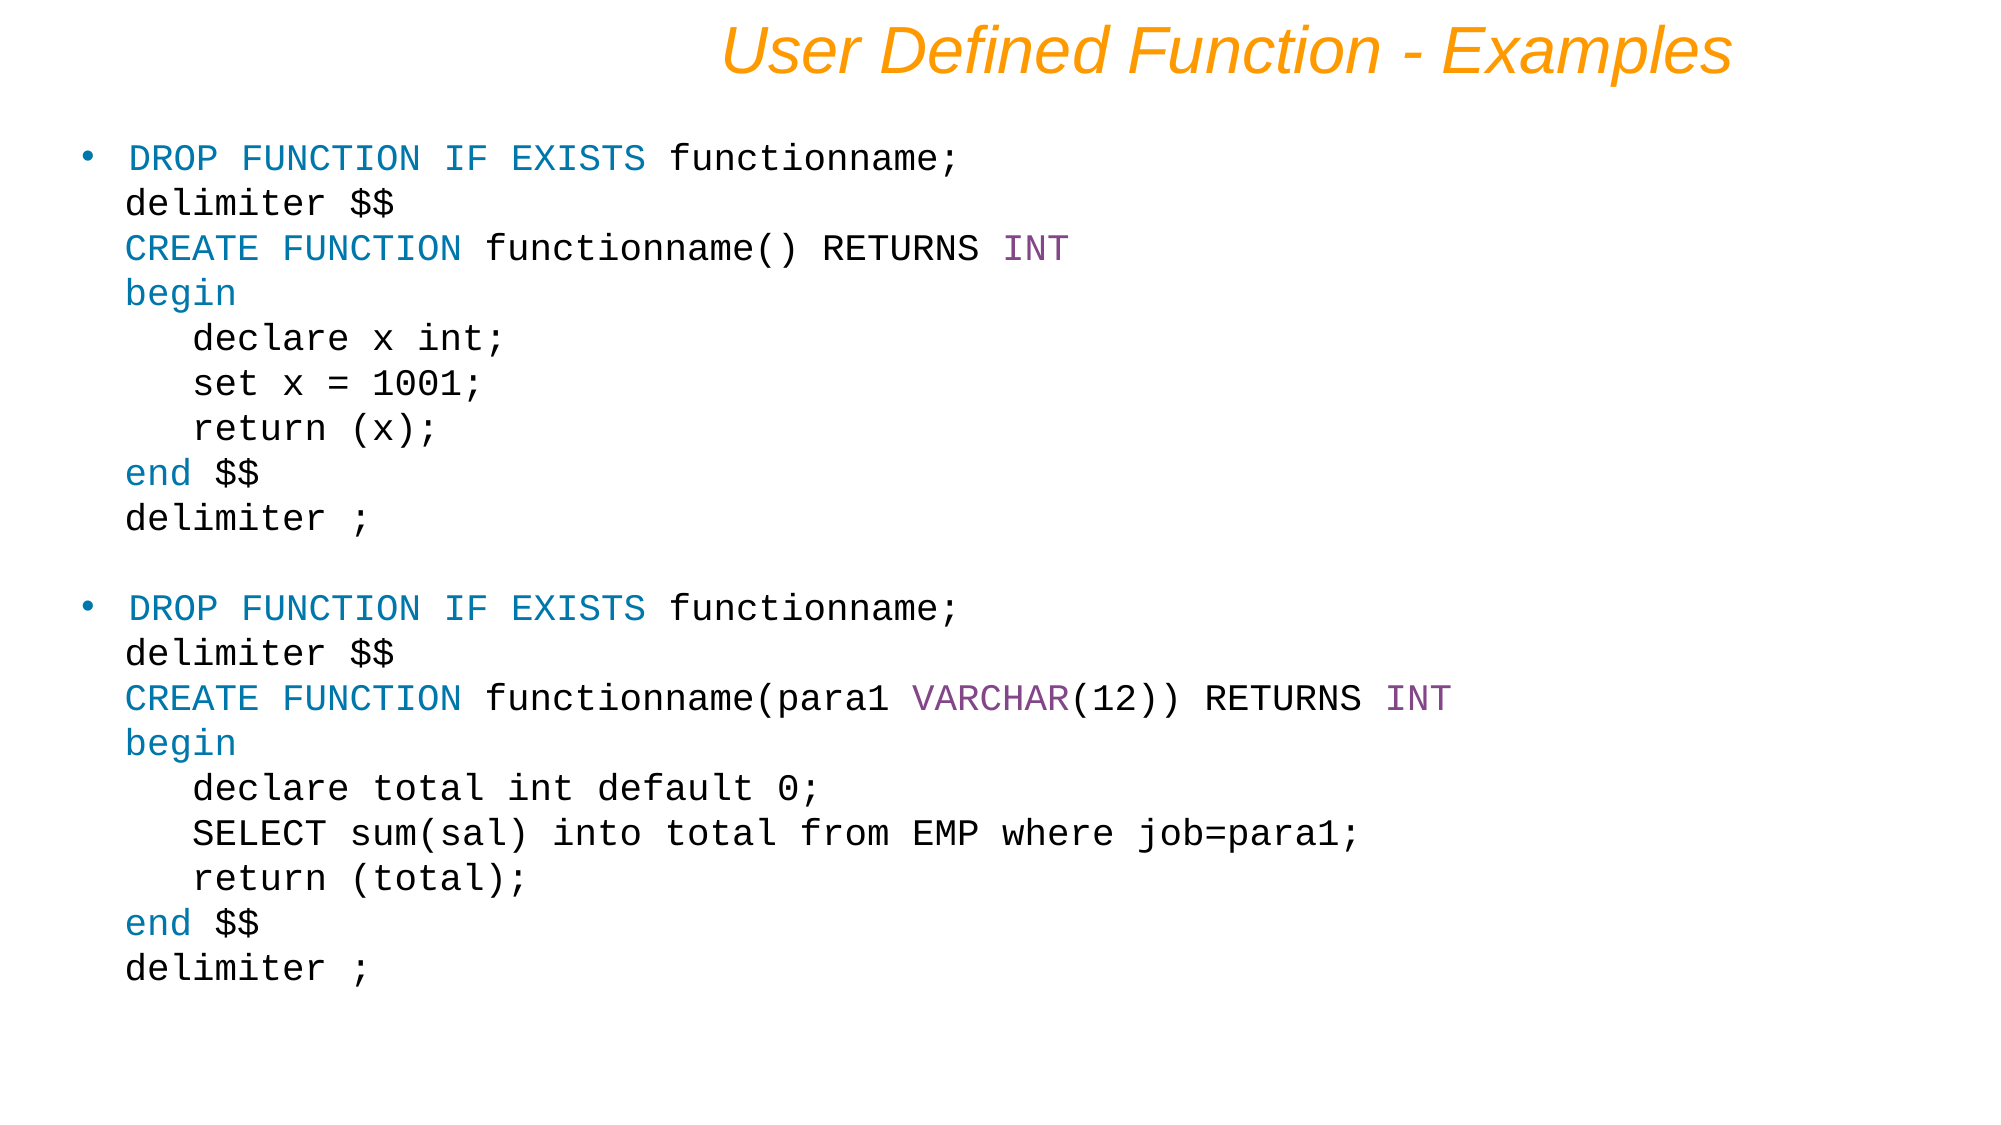

User Defined Function - Examples
DROP FUNCTION IF EXISTS functionname;
delimiter $$
CREATE FUNCTION functionname() RETURNS INT
begin
   declare x int;
   set x = 1001;
   return (x);
end $$
delimiter ;
DROP FUNCTION IF EXISTS functionname;
delimiter $$
CREATE FUNCTION functionname(para1 VARCHAR(12)) RETURNS INT
begin
   declare total int default 0;
   SELECT sum(sal) into total from EMP where job=para1;
   return (total);
end $$
delimiter ;